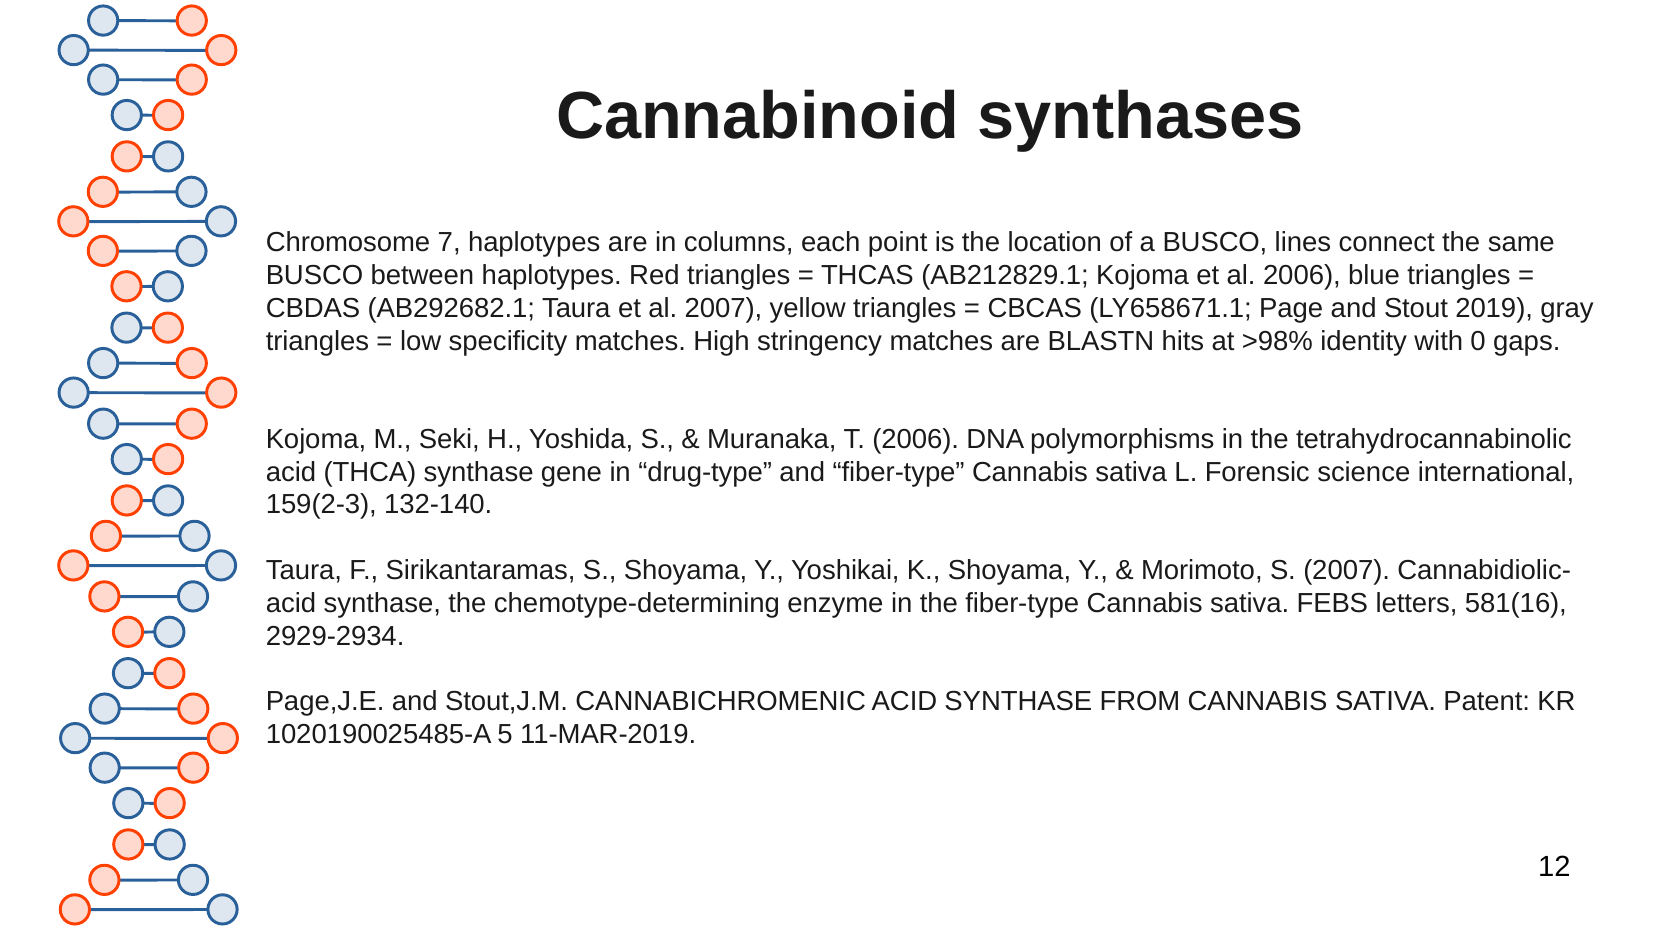

# Cannabinoid synthases
Chromosome 7, haplotypes are in columns, each point is the location of a BUSCO, lines connect the same BUSCO between haplotypes. Red triangles = THCAS (AB212829.1; Kojoma et al. 2006), blue triangles = CBDAS (AB292682.1; Taura et al. 2007), yellow triangles = CBCAS (LY658671.1; Page and Stout 2019), gray triangles = low specificity matches. High stringency matches are BLASTN hits at >98% identity with 0 gaps.

Kojoma, M., Seki, H., Yoshida, S., & Muranaka, T. (2006). DNA polymorphisms in the tetrahydrocannabinolic acid (THCA) synthase gene in “drug-type” and “fiber-type” Cannabis sativa L. Forensic science international, 159(2-3), 132-140.

Taura, F., Sirikantaramas, S., Shoyama, Y., Yoshikai, K., Shoyama, Y., & Morimoto, S. (2007). Cannabidiolic-acid synthase, the chemotype-determining enzyme in the fiber-type Cannabis sativa. FEBS letters, 581(16), 2929-2934.

Page,J.E. and Stout,J.M. CANNABICHROMENIC ACID SYNTHASE FROM CANNABIS SATIVA. Patent: KR 1020190025485-A 5 11-MAR-2019.

12